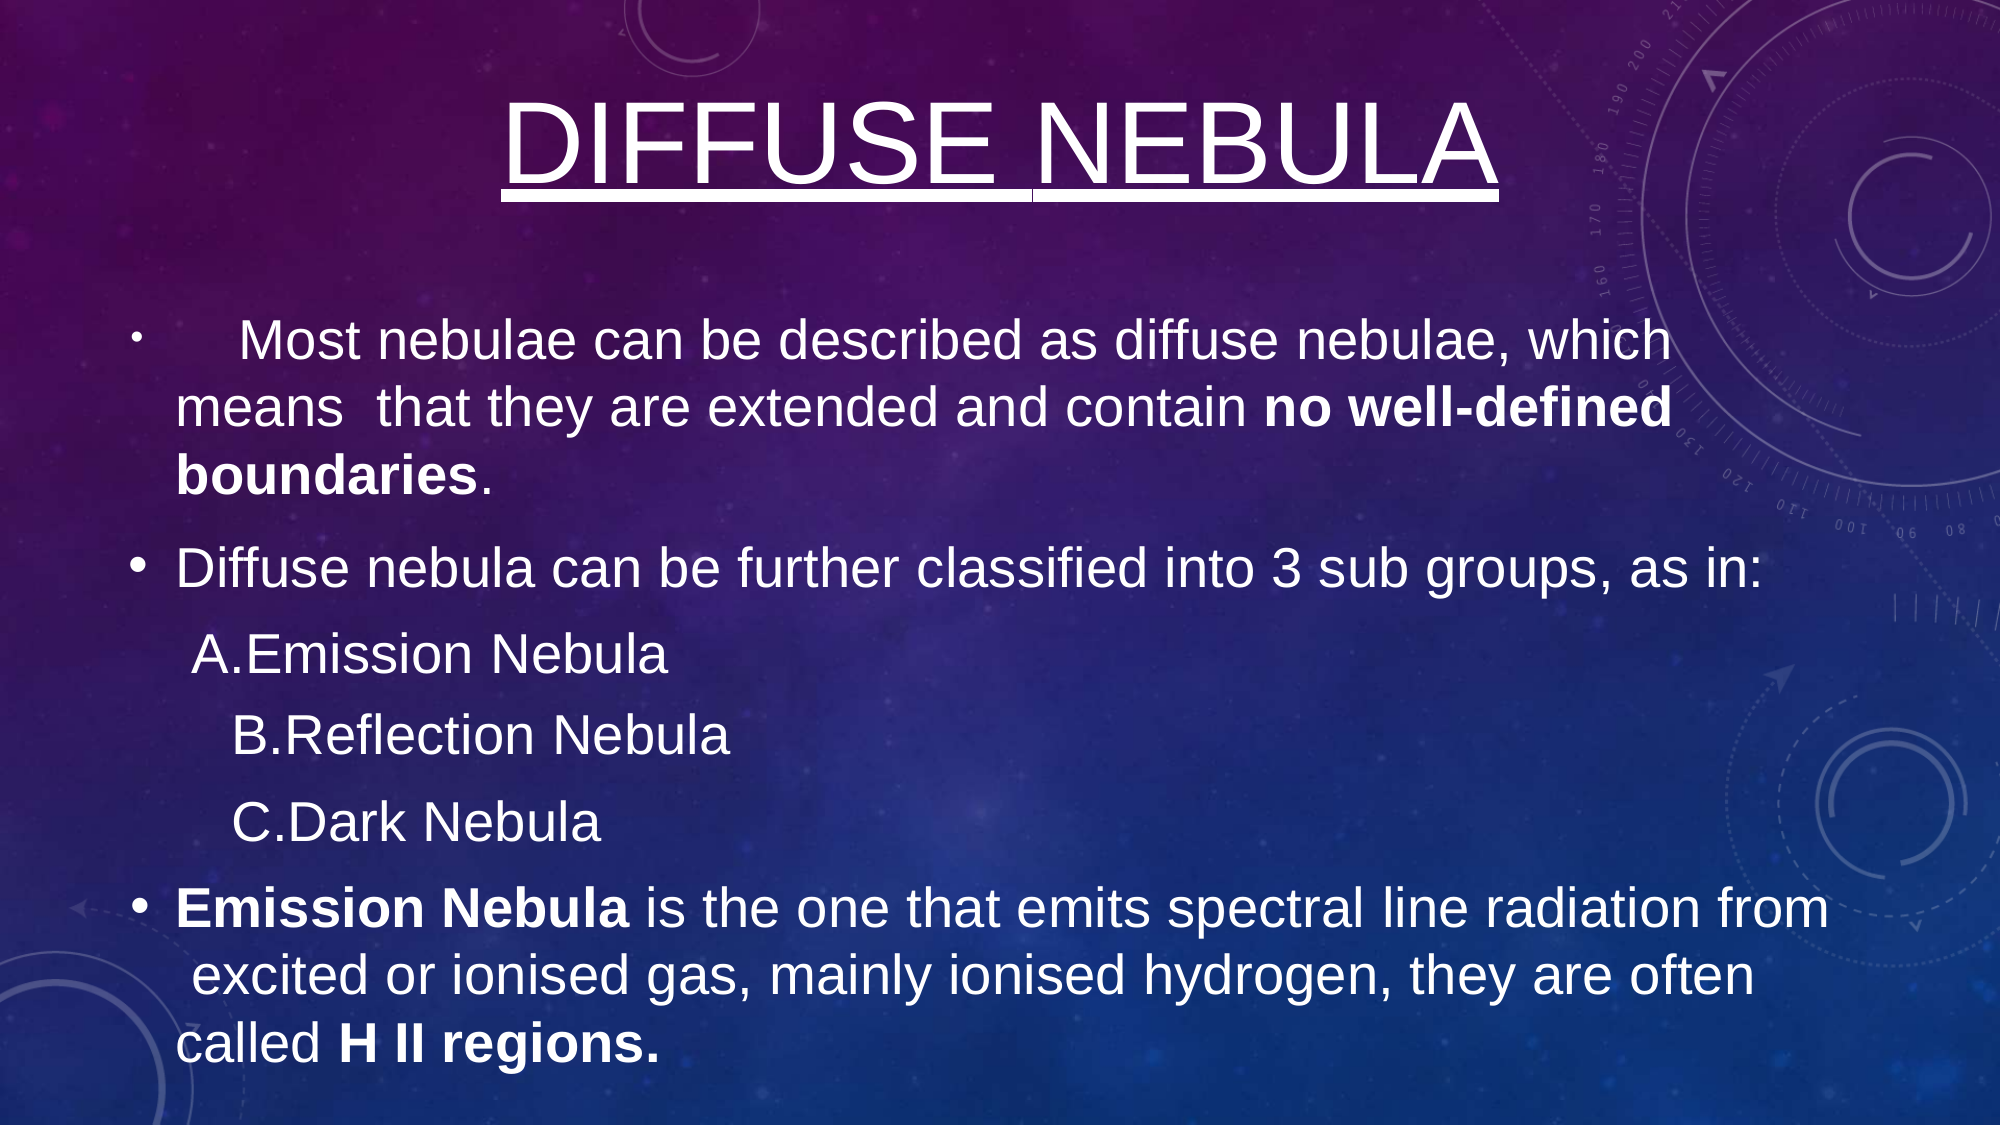

# DIFFUSE NEBULA
	Most nebulae can be described as diffuse nebulae, which means  that they are extended and contain no well-defined boundaries.
Diffuse nebula can be further classified into 3 sub groups, as in:  A.Emission Nebula
B.Reflection Nebula
C.Dark Nebula
Emission Nebula is the one that emits spectral line radiation from  excited or ionised gas, mainly ionised hydrogen, they are often  called H II regions.